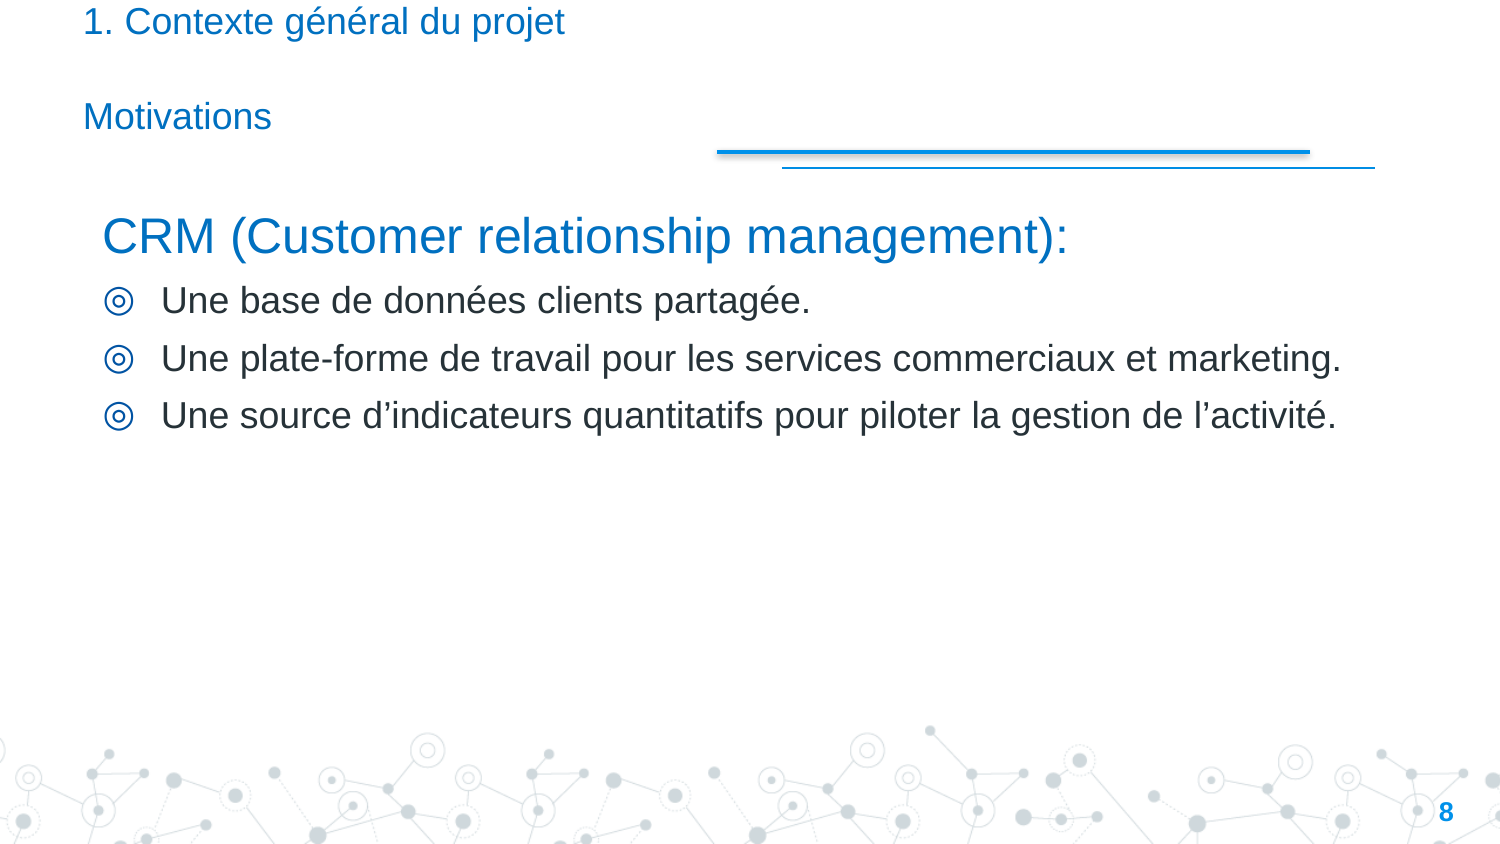

# 1. Contexte général du projet Motivations
CRM (Customer relationship management):
Une base de données clients partagée.
Une plate-forme de travail pour les services commerciaux et marketing.
Une source d’indicateurs quantitatifs pour piloter la gestion de l’activité.
8